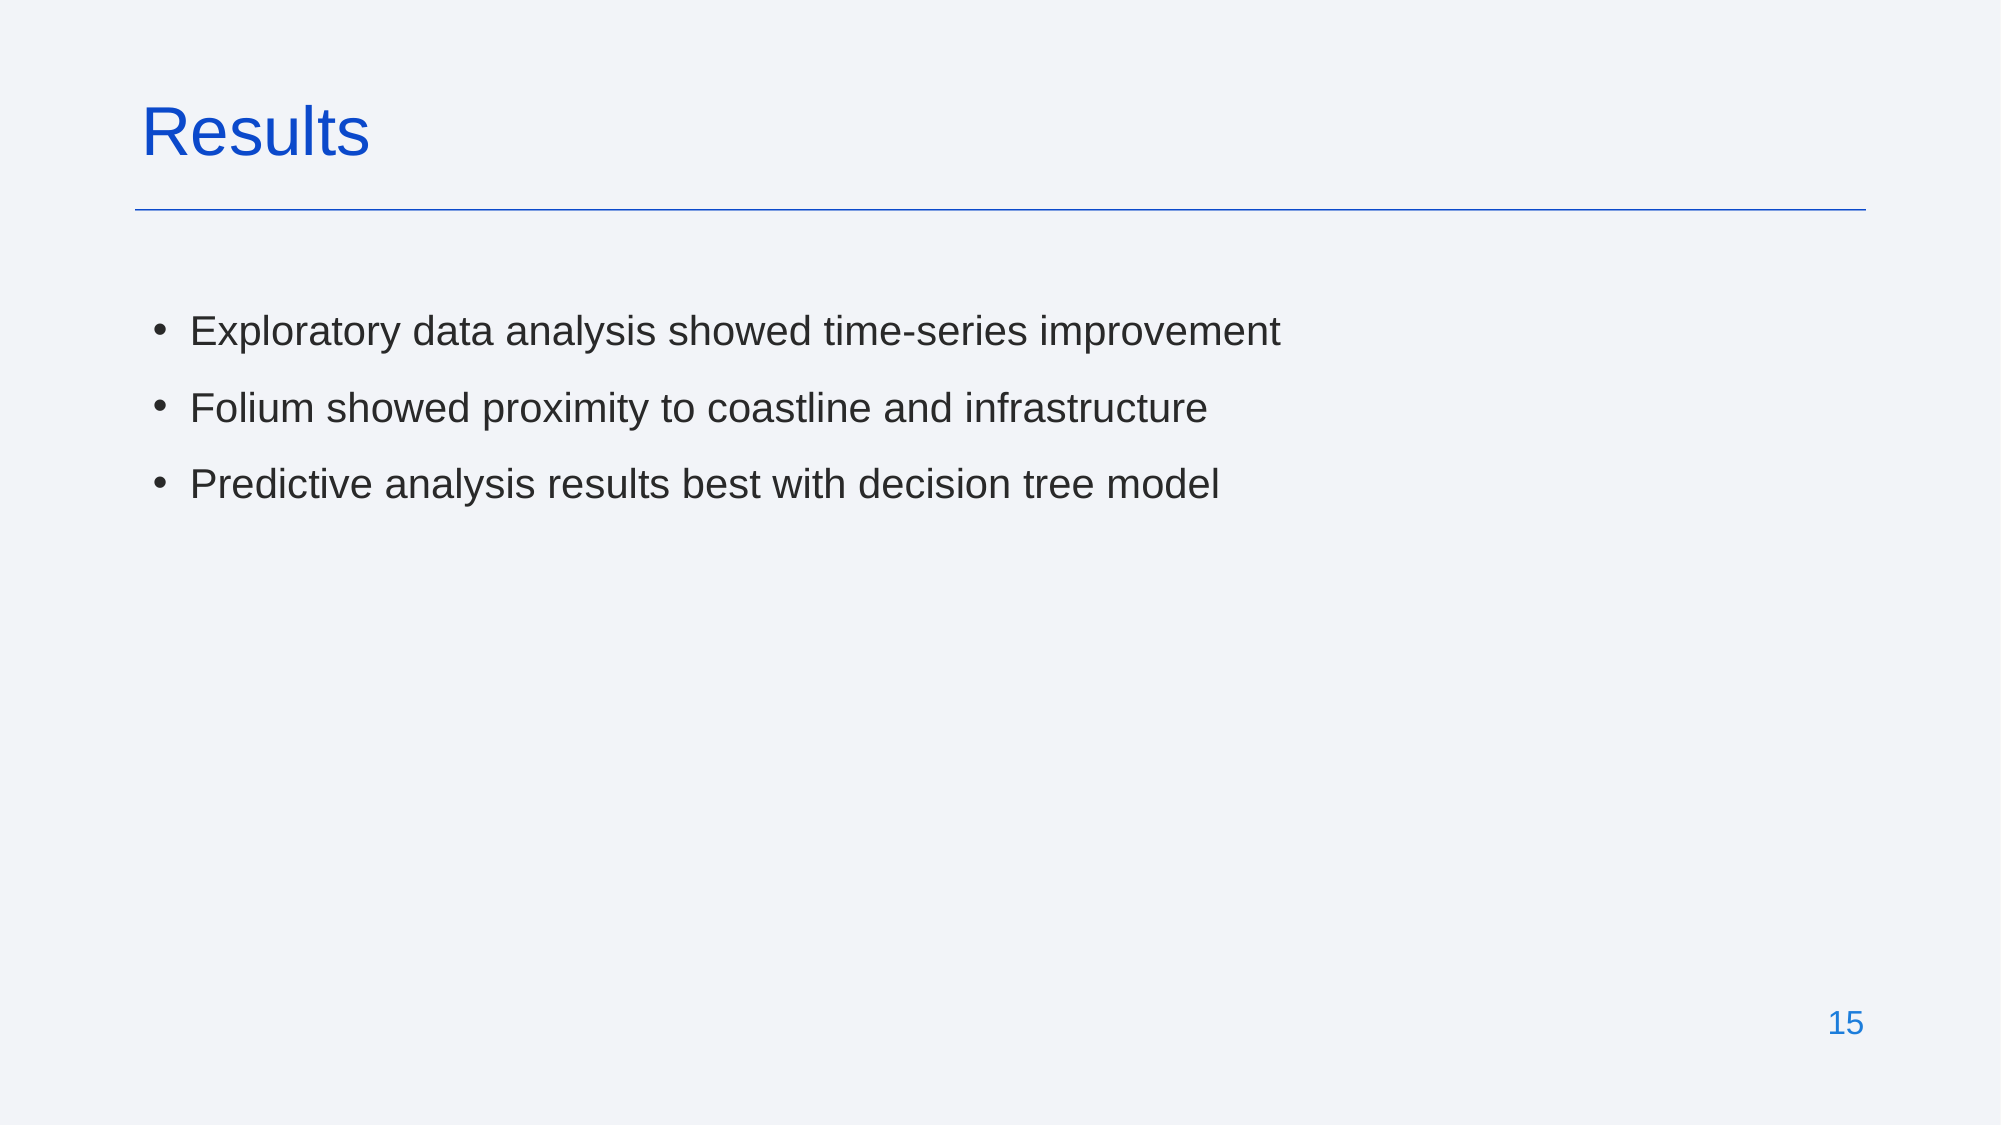

Results
Exploratory data analysis showed time-series improvement
Folium showed proximity to coastline and infrastructure
Predictive analysis results best with decision tree model

15